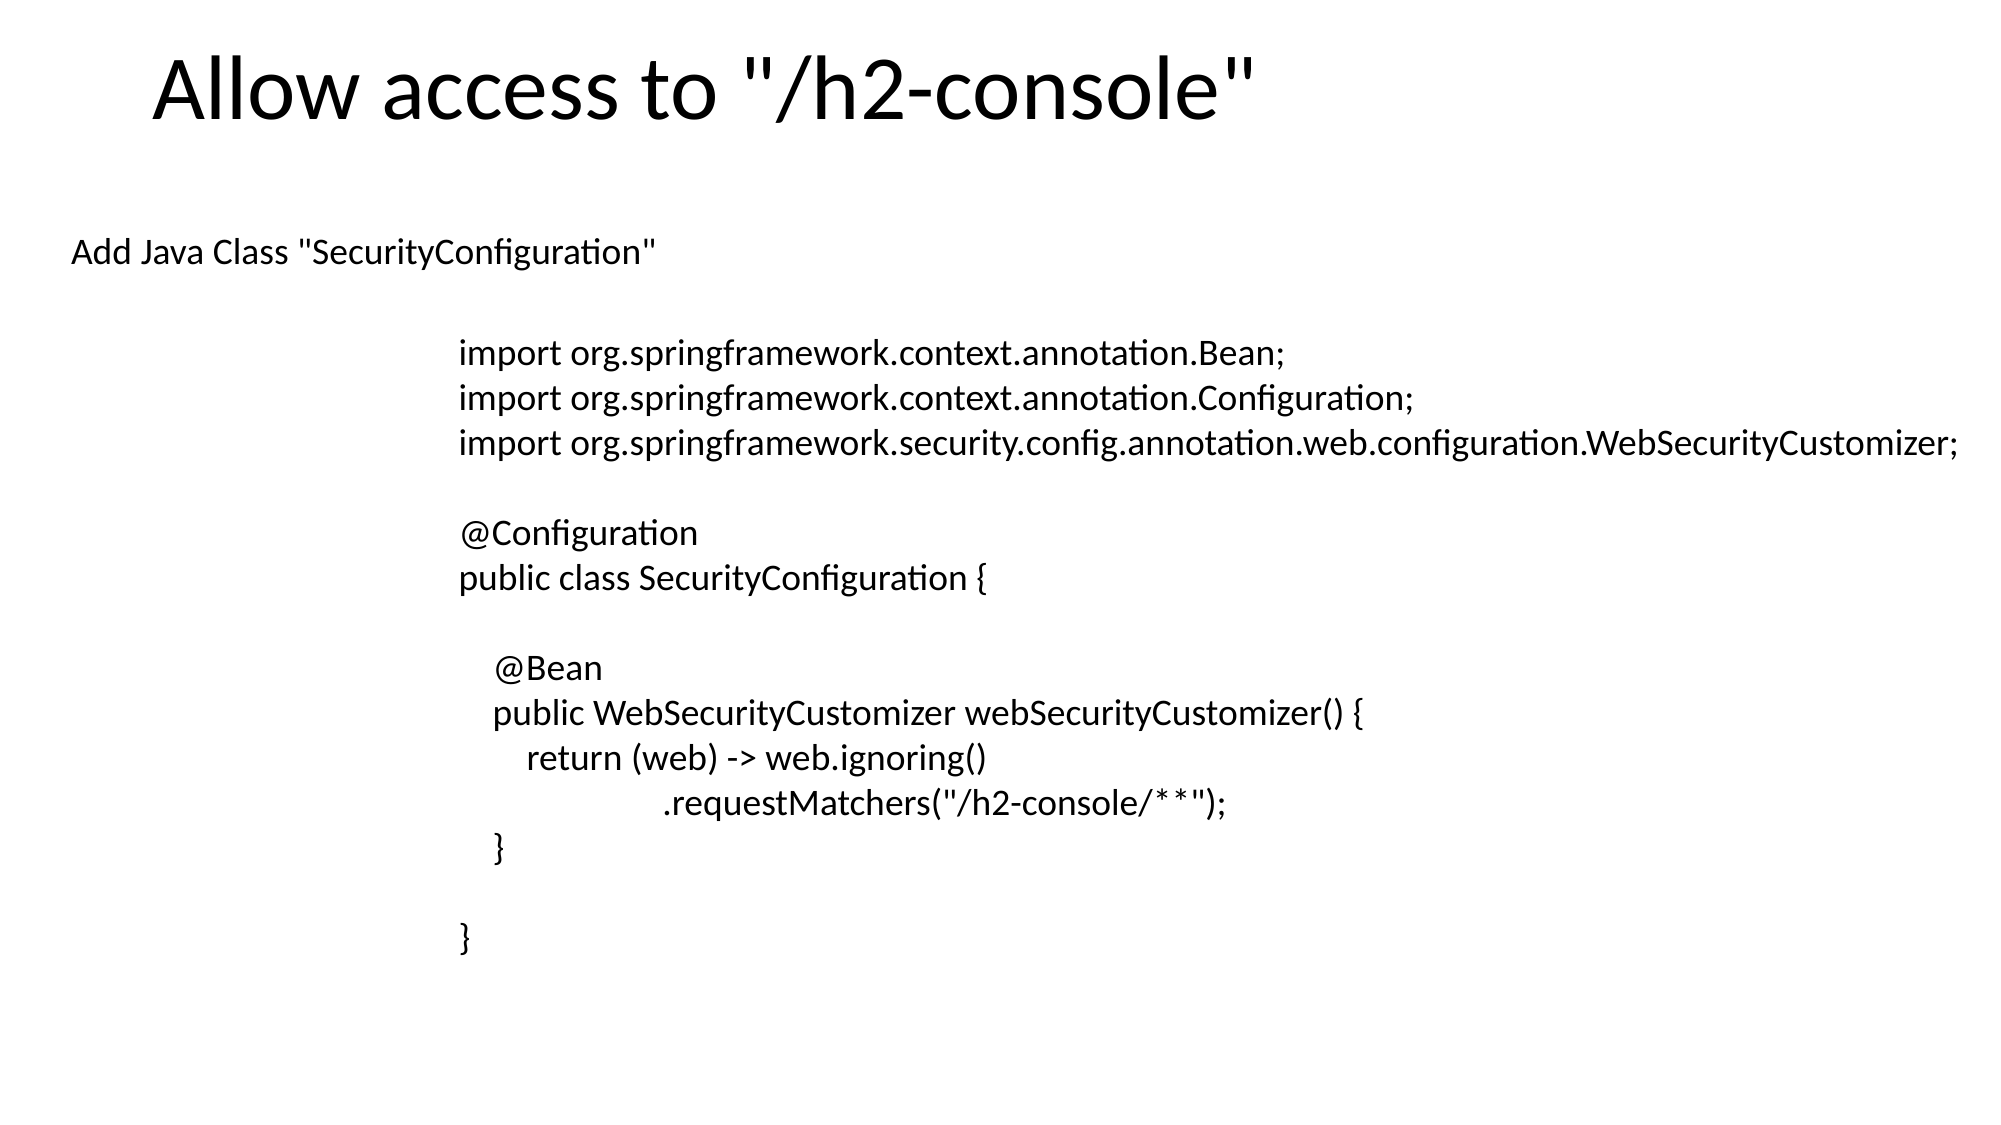

# Allow access to "/h2-console"
Add Java Class "SecurityConfiguration"
import org.springframework.context.annotation.Bean;
import org.springframework.context.annotation.Configuration;
import org.springframework.security.config.annotation.web.configuration.WebSecurityCustomizer;

@Configuration
public class SecurityConfiguration {

    @Bean
    public WebSecurityCustomizer webSecurityCustomizer() {
        return (web) -> web.ignoring()
                        .requestMatchers("/h2-console/**");
    }

}